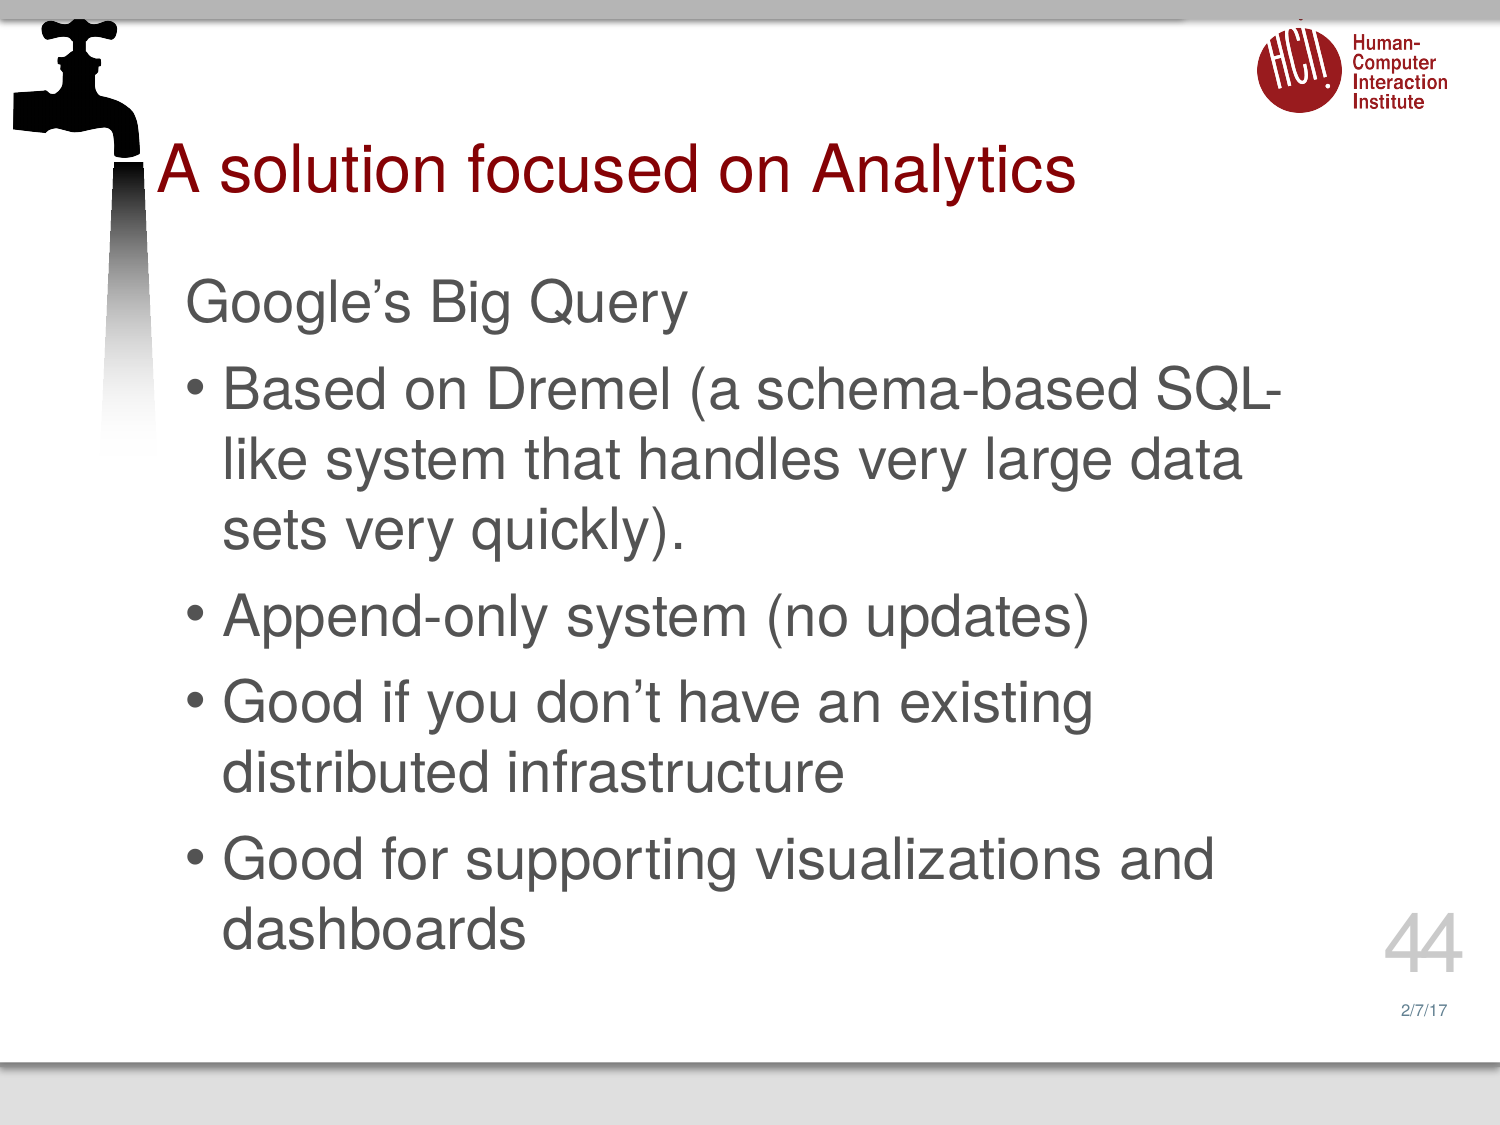

# A solution focused on Analytics
Google’s Big Query
Based on Dremel (a schema-based SQL-like system that handles very large data sets very quickly).
Append-only system (no updates)
Good if you don’t have an existing distributed infrastructure
Good for supporting visualizations and dashboards

44
2/7/17